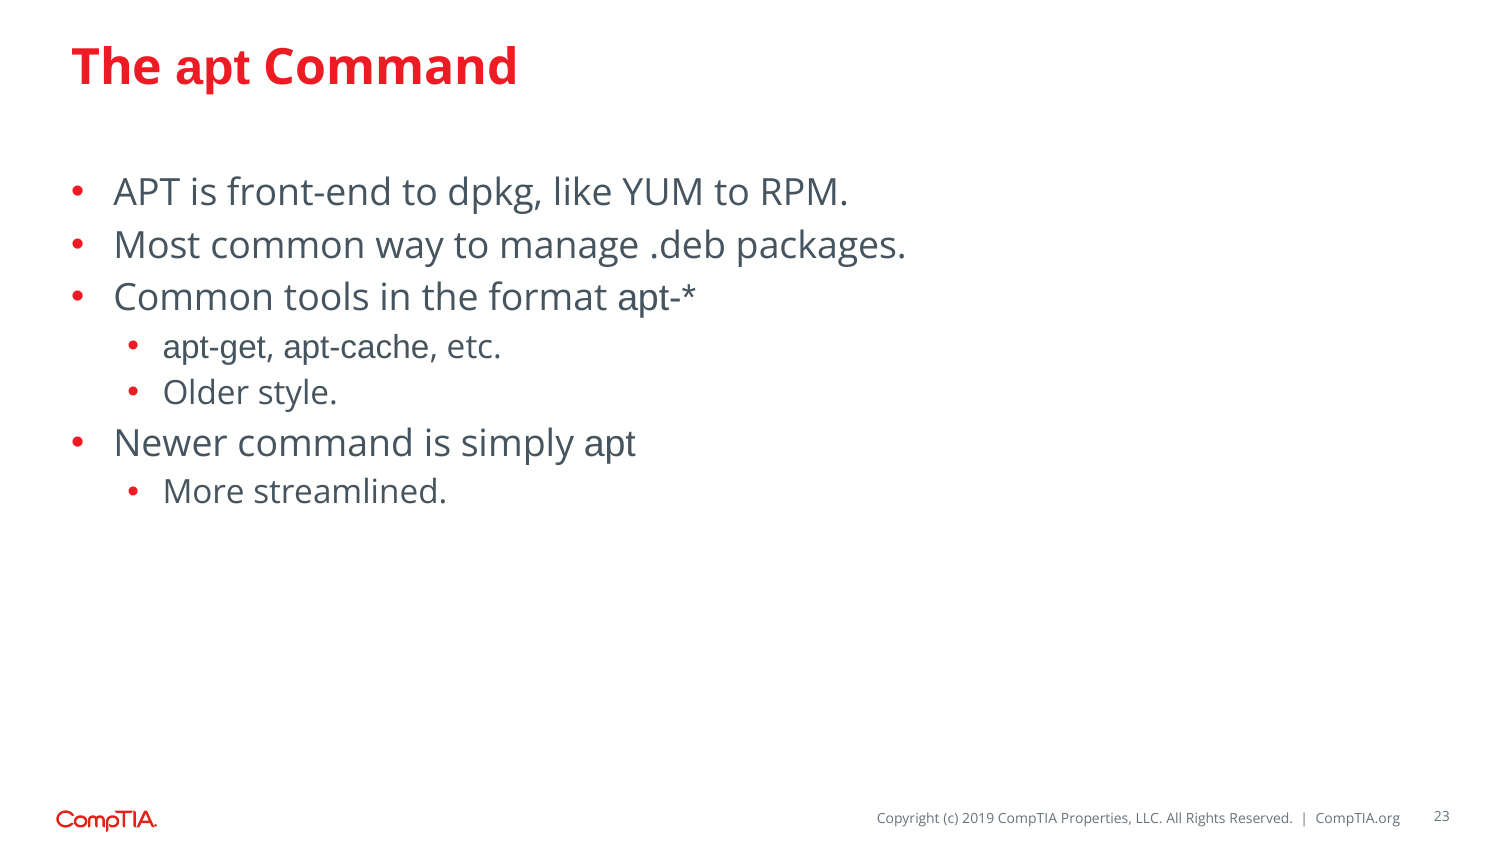

# The apt Command
APT is front-end to dpkg, like YUM to RPM.
Most common way to manage .deb packages.
Common tools in the format apt-*
apt-get, apt-cache, etc.
Older style.
Newer command is simply apt
More streamlined.
23